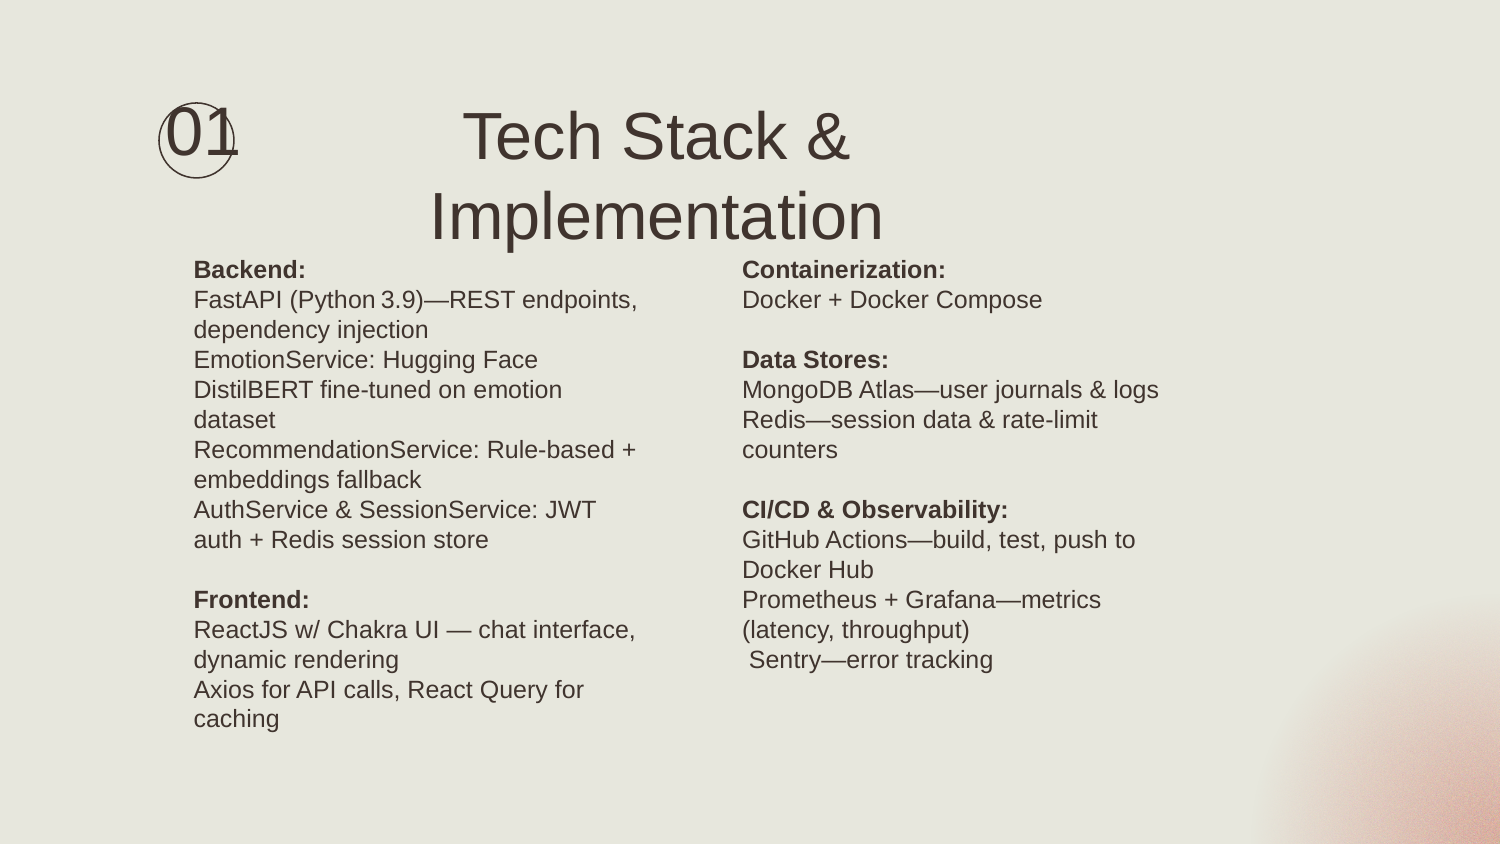

# Tech Stack & Implementation

01

Backend:
FastAPI (Python 3.9)—REST endpoints, dependency injection
EmotionService: Hugging Face DistilBERT fine‑tuned on emotion dataset
RecommendationService: Rule‑based + embeddings fallback
AuthService & SessionService: JWT auth + Redis session store

Frontend:
ReactJS w/ Chakra UI — chat interface, dynamic rendering
Axios for API calls, React Query for caching

Containerization:
Docker + Docker Compose

Data Stores:
MongoDB Atlas—user journals & logs
Redis—session data & rate‑limit counters

CI/CD & Observability:
GitHub Actions—build, test, push to Docker Hub
Prometheus + Grafana—metrics (latency, throughput)
 Sentry—error tracking